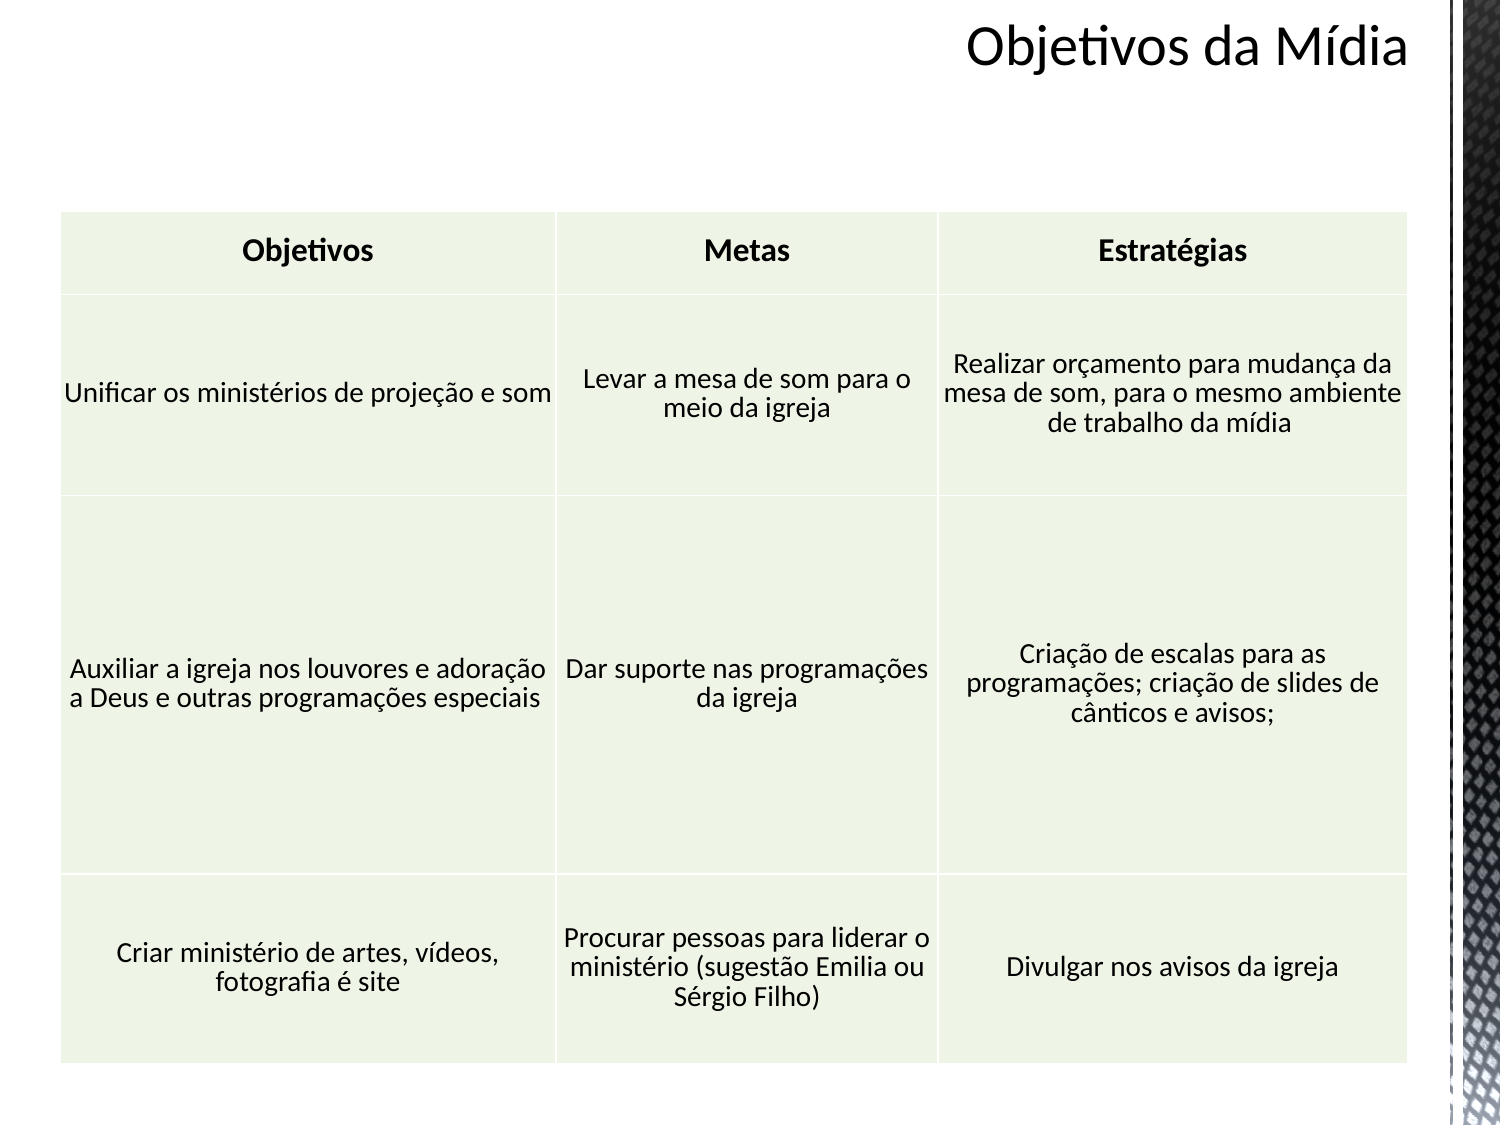

# Objetivos da Mídia
| Objetivos | Metas | Estratégias |
| --- | --- | --- |
| Unificar os ministérios de projeção e som | Levar a mesa de som para o meio da igreja | Realizar orçamento para mudança da mesa de som, para o mesmo ambiente de trabalho da mídia |
| Auxiliar a igreja nos louvores e adoração a Deus e outras programações especiais | Dar suporte nas programações da igreja | Criação de escalas para as programações; criação de slides de cânticos e avisos; |
| Criar ministério de artes, vídeos, fotografia é site | Procurar pessoas para liderar o ministério (sugestão Emilia ou Sérgio Filho) | Divulgar nos avisos da igreja |